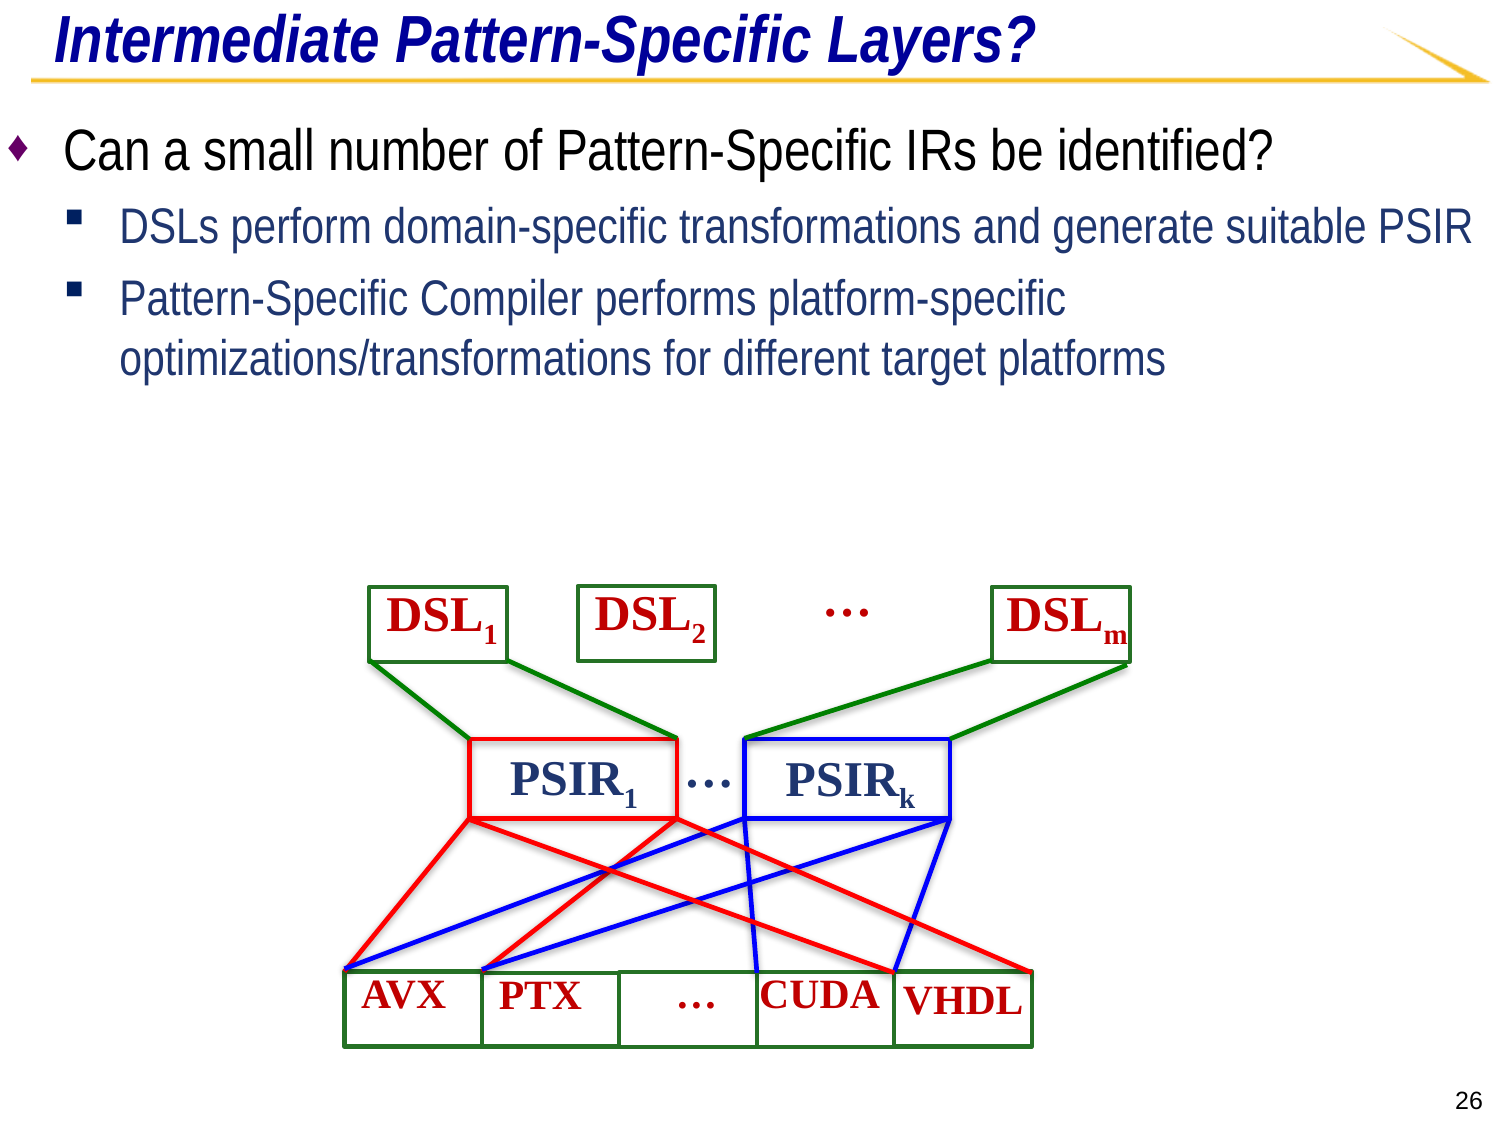

# Intermediate Pattern-Specific Layers?
Can a small number of Pattern-Specific IRs be identified?
DSLs perform domain-specific transformations and generate suitable PSIR
Pattern-Specific Compiler performs platform-specific optimizations/transformations for different target platforms
…
DSL2

DSL1

DSLm

…
PSIR1
PSIRk

AVX

…

CUDA

PTX

VHDL